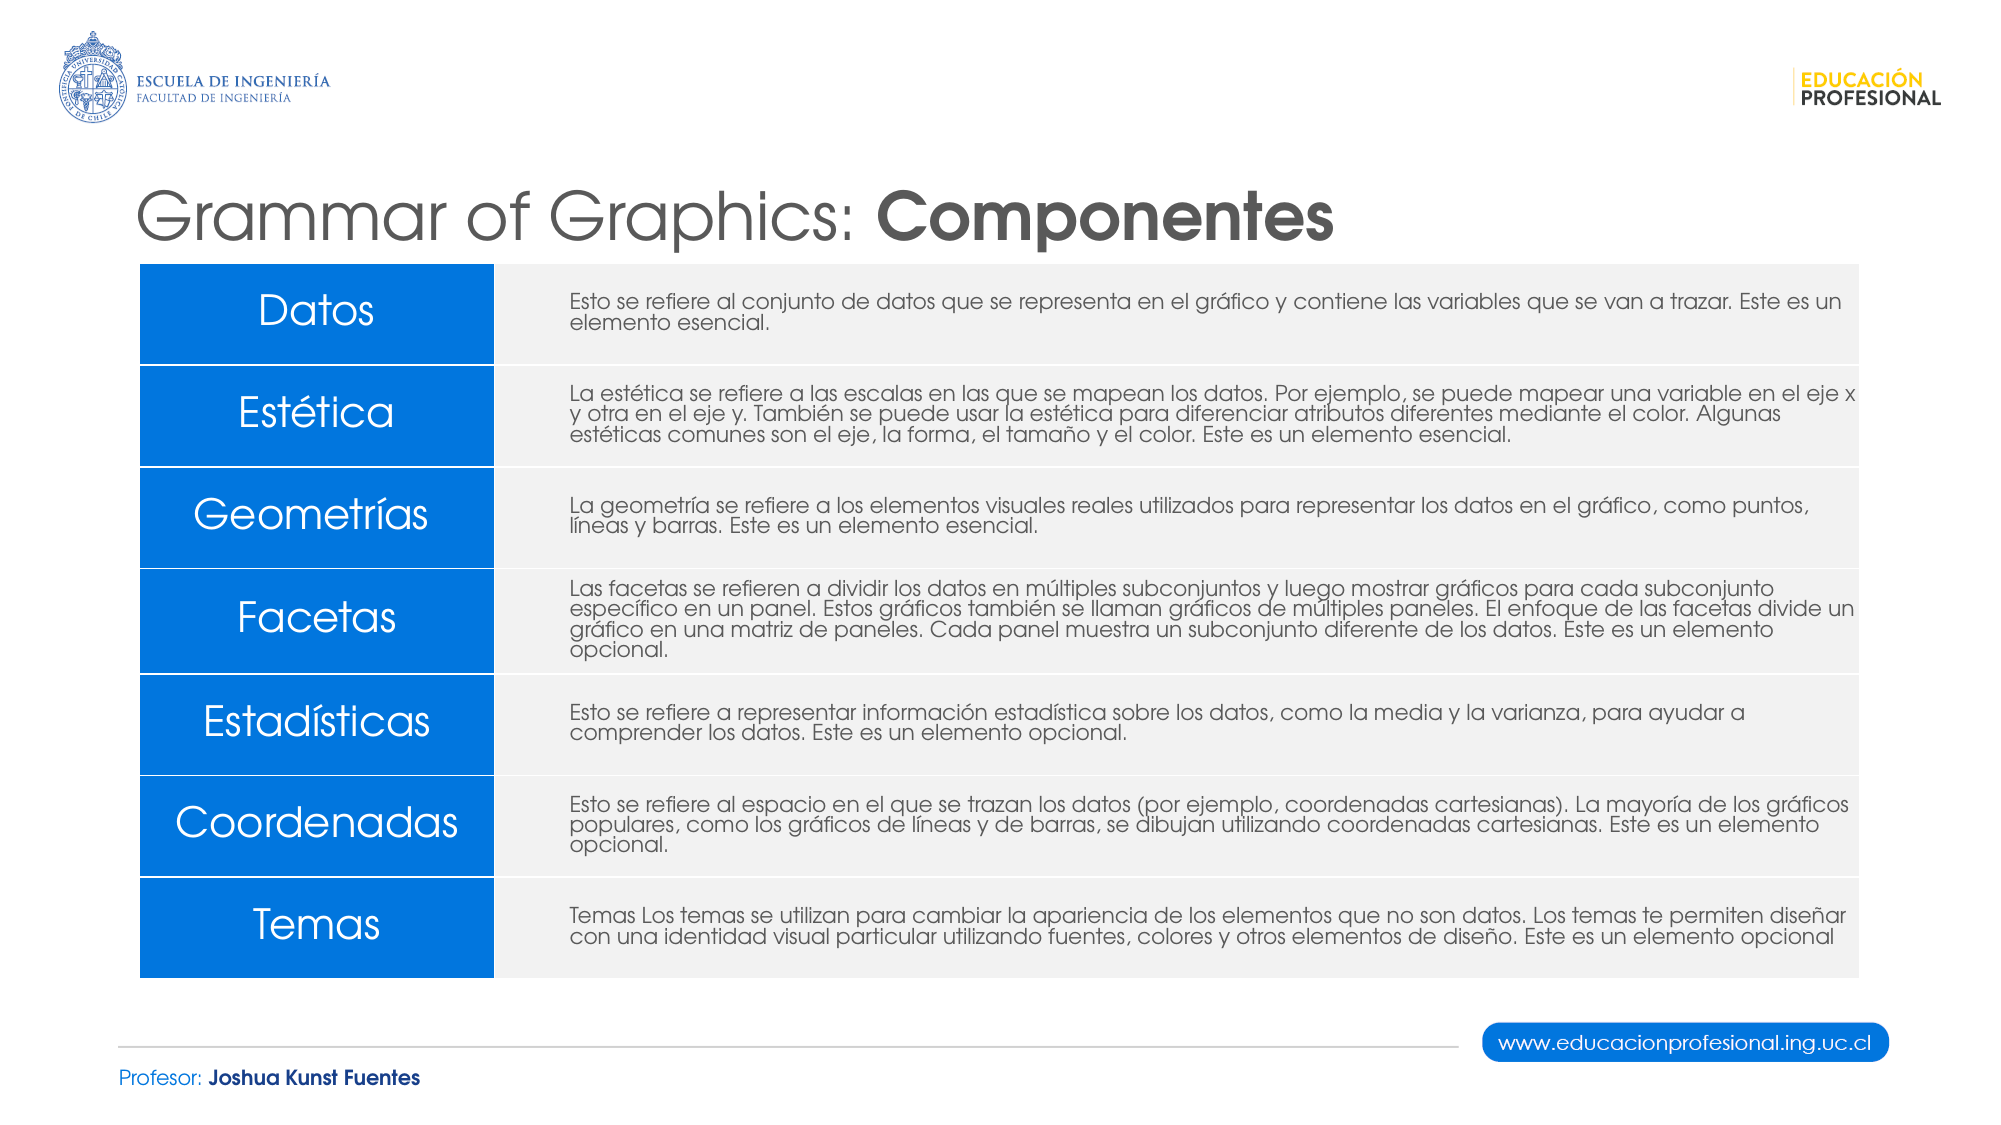

Grammar of Graphics: Componentes
| Datos | Esto se refiere al conjunto de datos que se representa en el gráfico y contiene las variables que se van a trazar. Este es un elemento esencial. |
| --- | --- |
| Estética | La estética se refiere a las escalas en las que se mapean los datos. Por ejemplo, se puede mapear una variable en el eje x y otra en el eje y. También se puede usar la estética para diferenciar atributos diferentes mediante el color. Algunas estéticas comunes son el eje, la forma, el tamaño y el color. Este es un elemento esencial. |
| Geometrías | La geometría se refiere a los elementos visuales reales utilizados para representar los datos en el gráfico, como puntos, líneas y barras. Este es un elemento esencial. |
| Facetas | Las facetas se refieren a dividir los datos en múltiples subconjuntos y luego mostrar gráficos para cada subconjunto específico en un panel. Estos gráficos también se llaman gráficos de múltiples paneles. El enfoque de las facetas divide un gráfico en una matriz de paneles. Cada panel muestra un subconjunto diferente de los datos. Este es un elemento opcional. |
| Estadísticas | Esto se refiere a representar información estadística sobre los datos, como la media y la varianza, para ayudar a comprender los datos. Este es un elemento opcional. |
| Coordenadas | Esto se refiere al espacio en el que se trazan los datos (por ejemplo, coordenadas cartesianas). La mayoría de los gráficos populares, como los gráficos de líneas y de barras, se dibujan utilizando coordenadas cartesianas. Este es un elemento opcional. |
| Temas | Temas Los temas se utilizan para cambiar la apariencia de los elementos que no son datos. Los temas te permiten diseñar con una identidad visual particular utilizando fuentes, colores y otros elementos de diseño. Este es un elemento opcional |